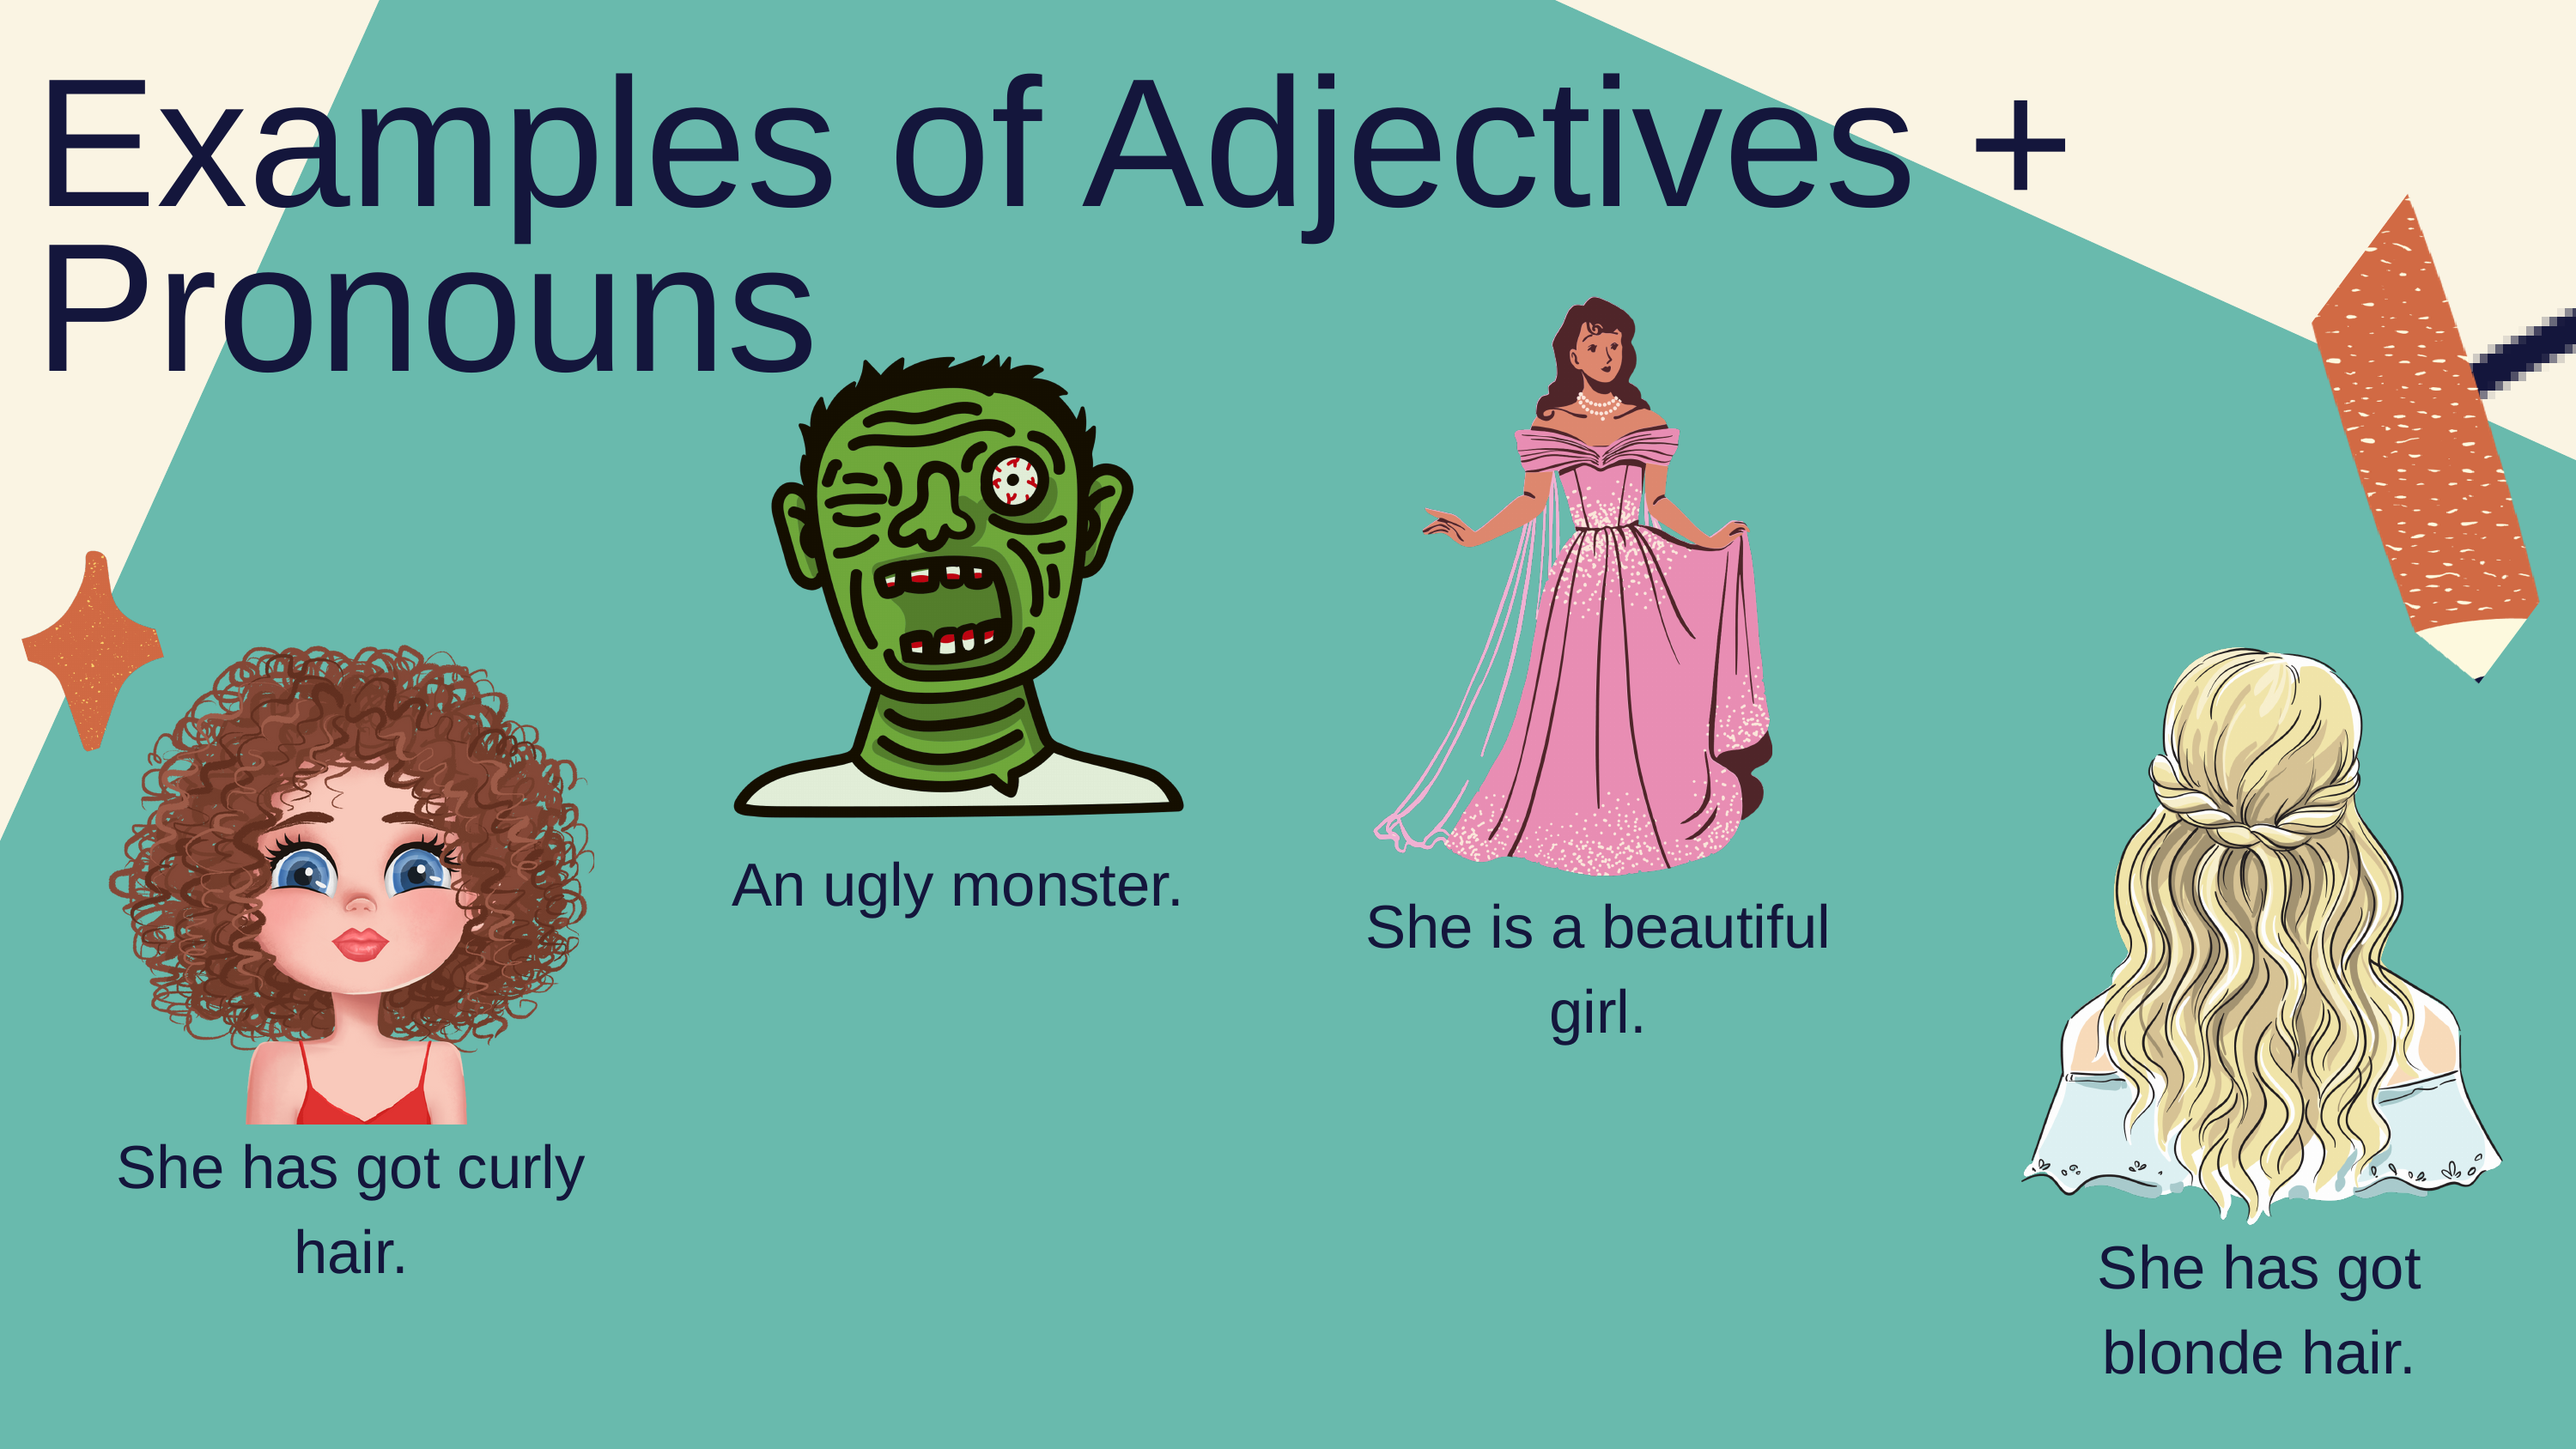

Examples of Adjectives + Pronouns

An ugly monster.
She is a beautiful girl.
She has got curly hair.
She has got blonde hair.